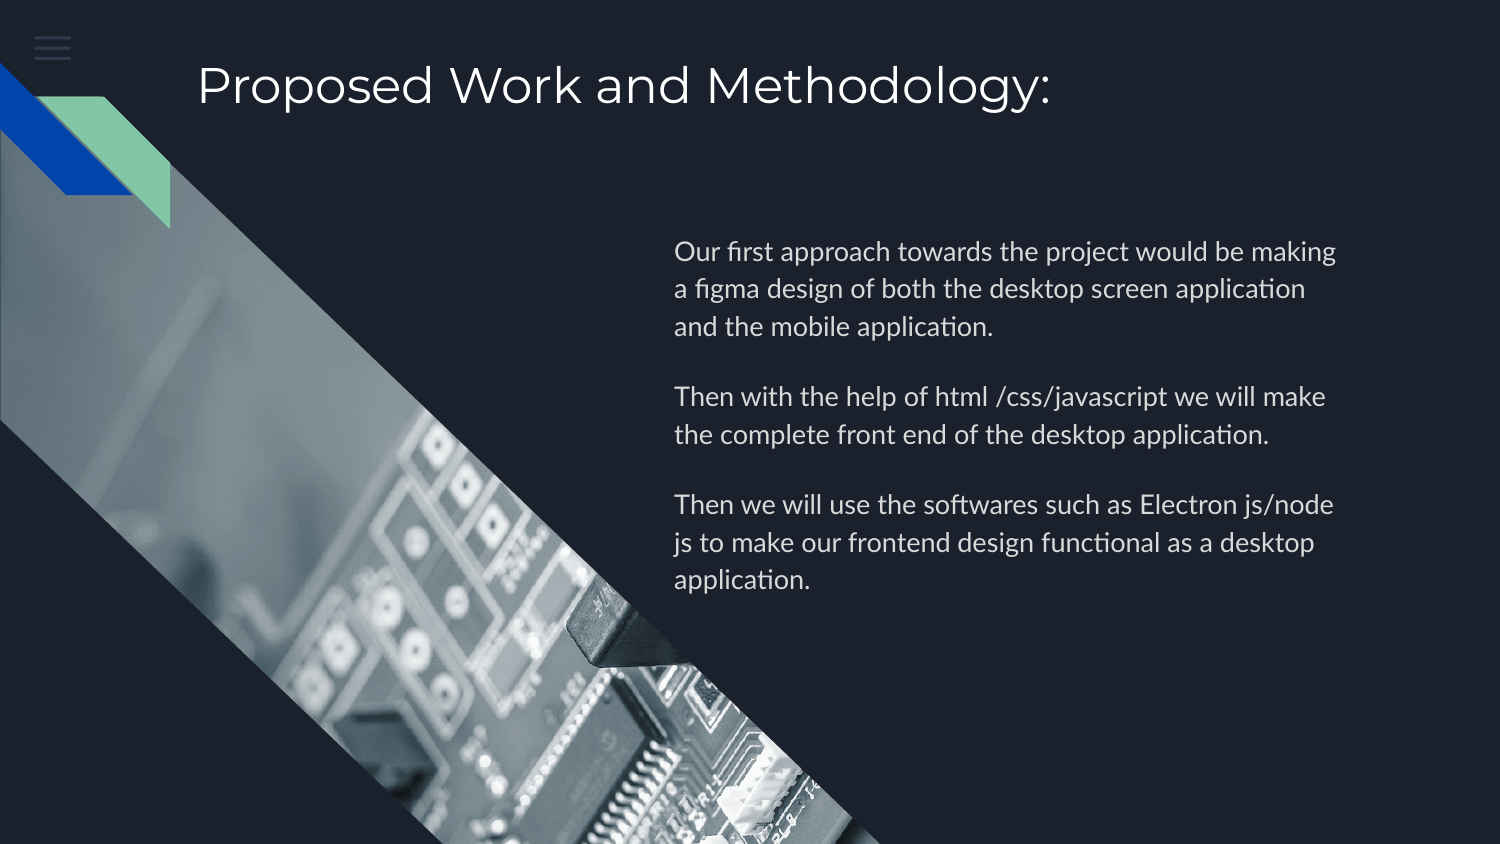

# Proposed Work and Methodology:
Our first approach towards the project would be making a figma design of both the desktop screen application and the mobile application.
Then with the help of html /css/javascript we will make the complete front end of the desktop application.
Then we will use the softwares such as Electron js/node js to make our frontend design functional as a desktop application.